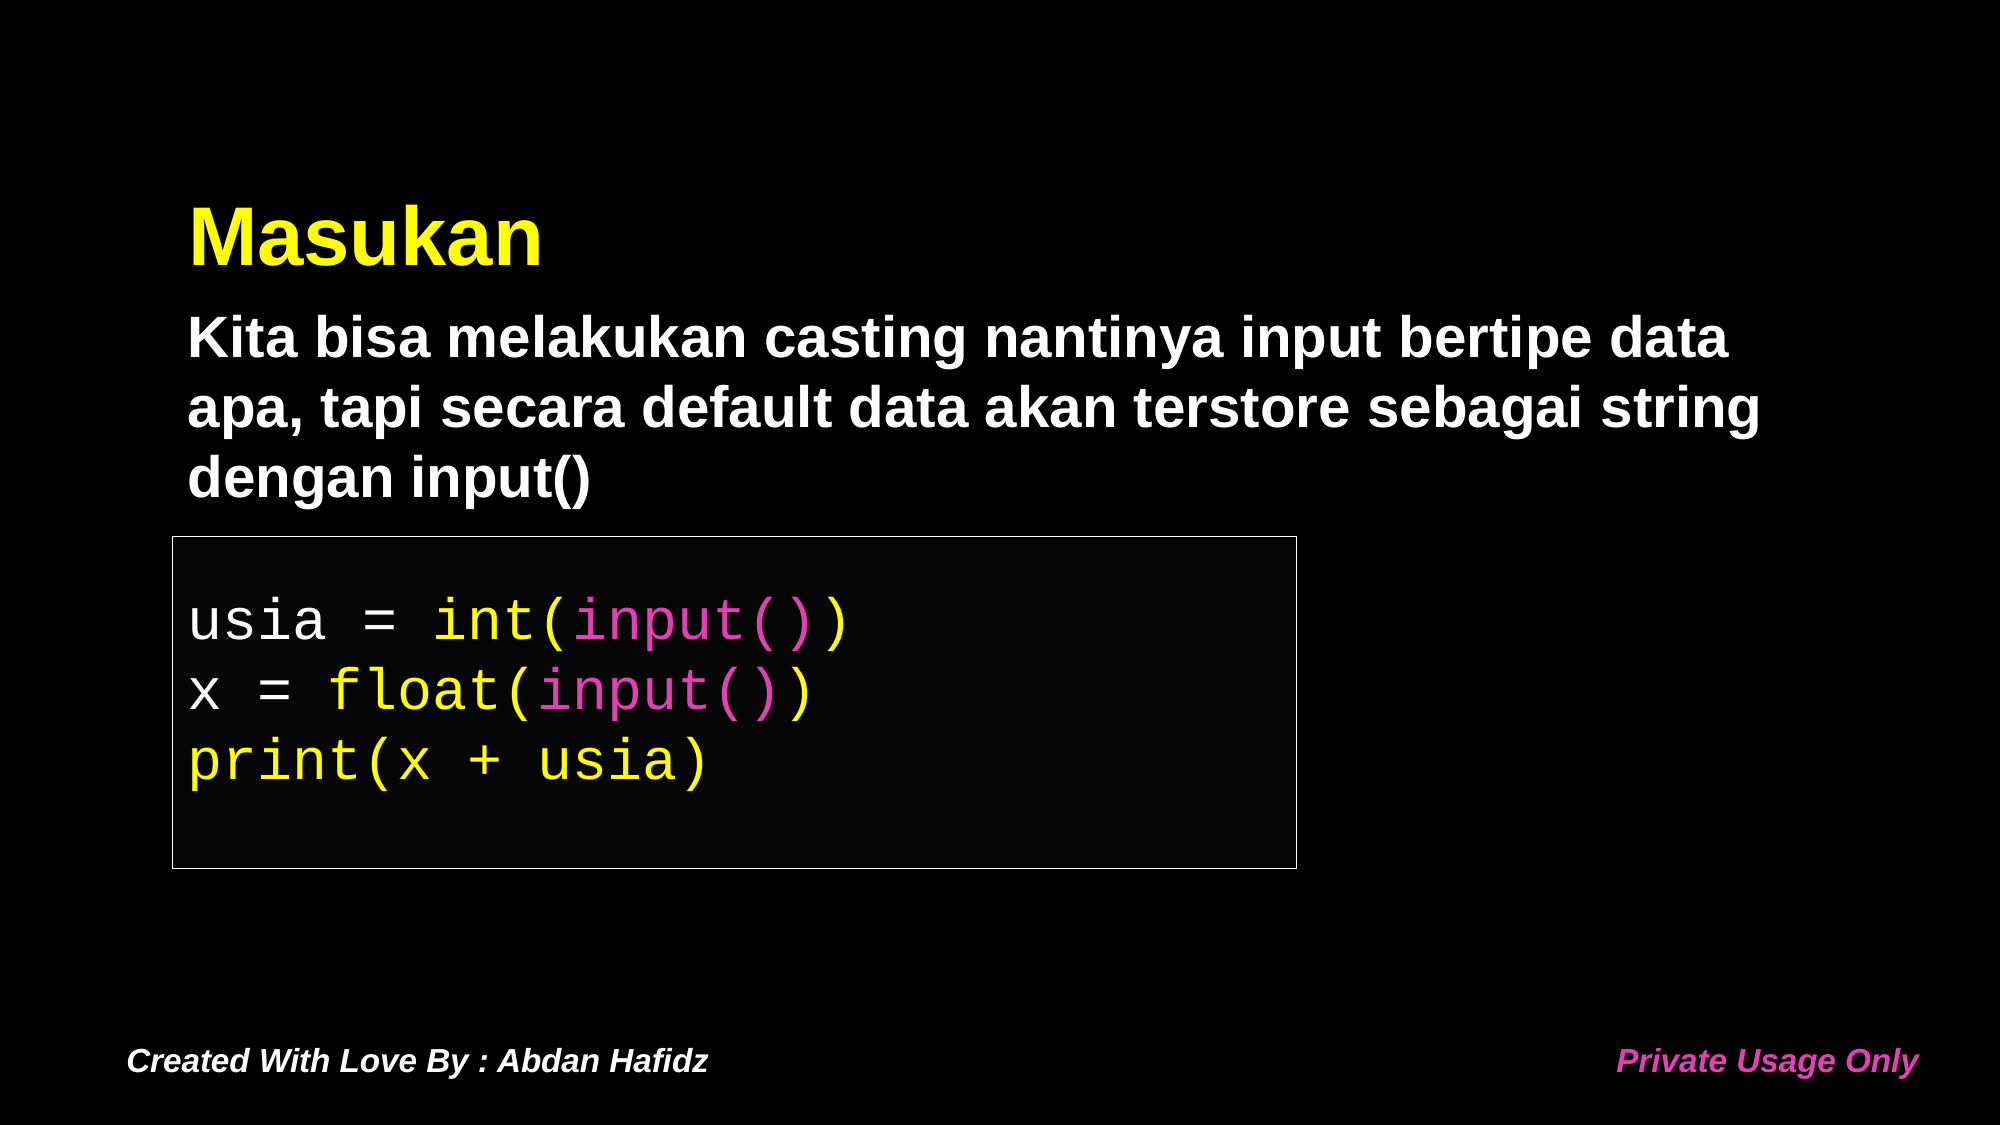

# Masukan
Kita bisa melakukan casting nantinya input bertipe data apa, tapi secara default data akan terstore sebagai string dengan input()
usia = int(input())
x = float(input())
print(x + usia)

Created With Love By : Abdan Hafidz
Private Usage Only